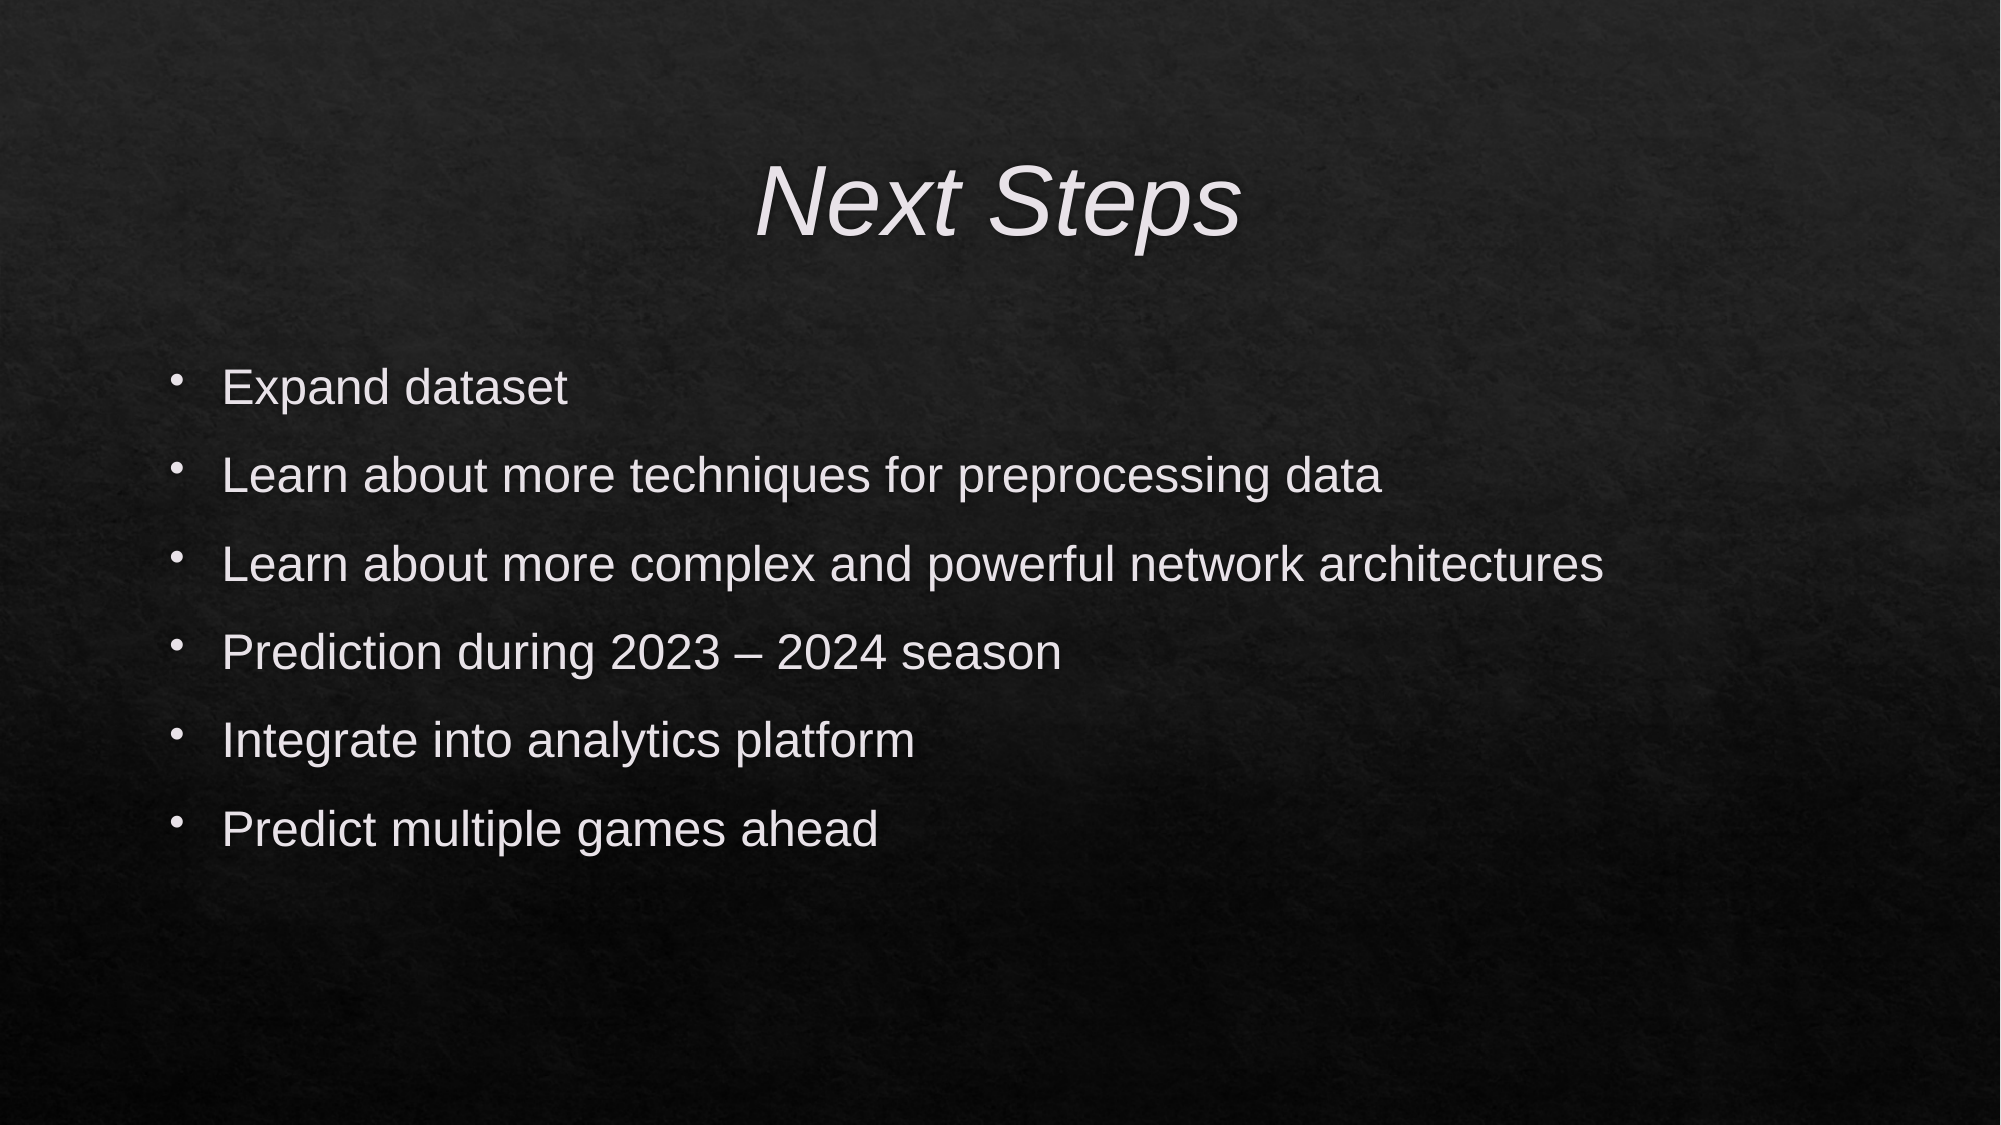

# Next Steps
Expand dataset
Learn about more techniques for preprocessing data
Learn about more complex and powerful network architectures
Prediction during 2023 – 2024 season
Integrate into analytics platform
Predict multiple games ahead